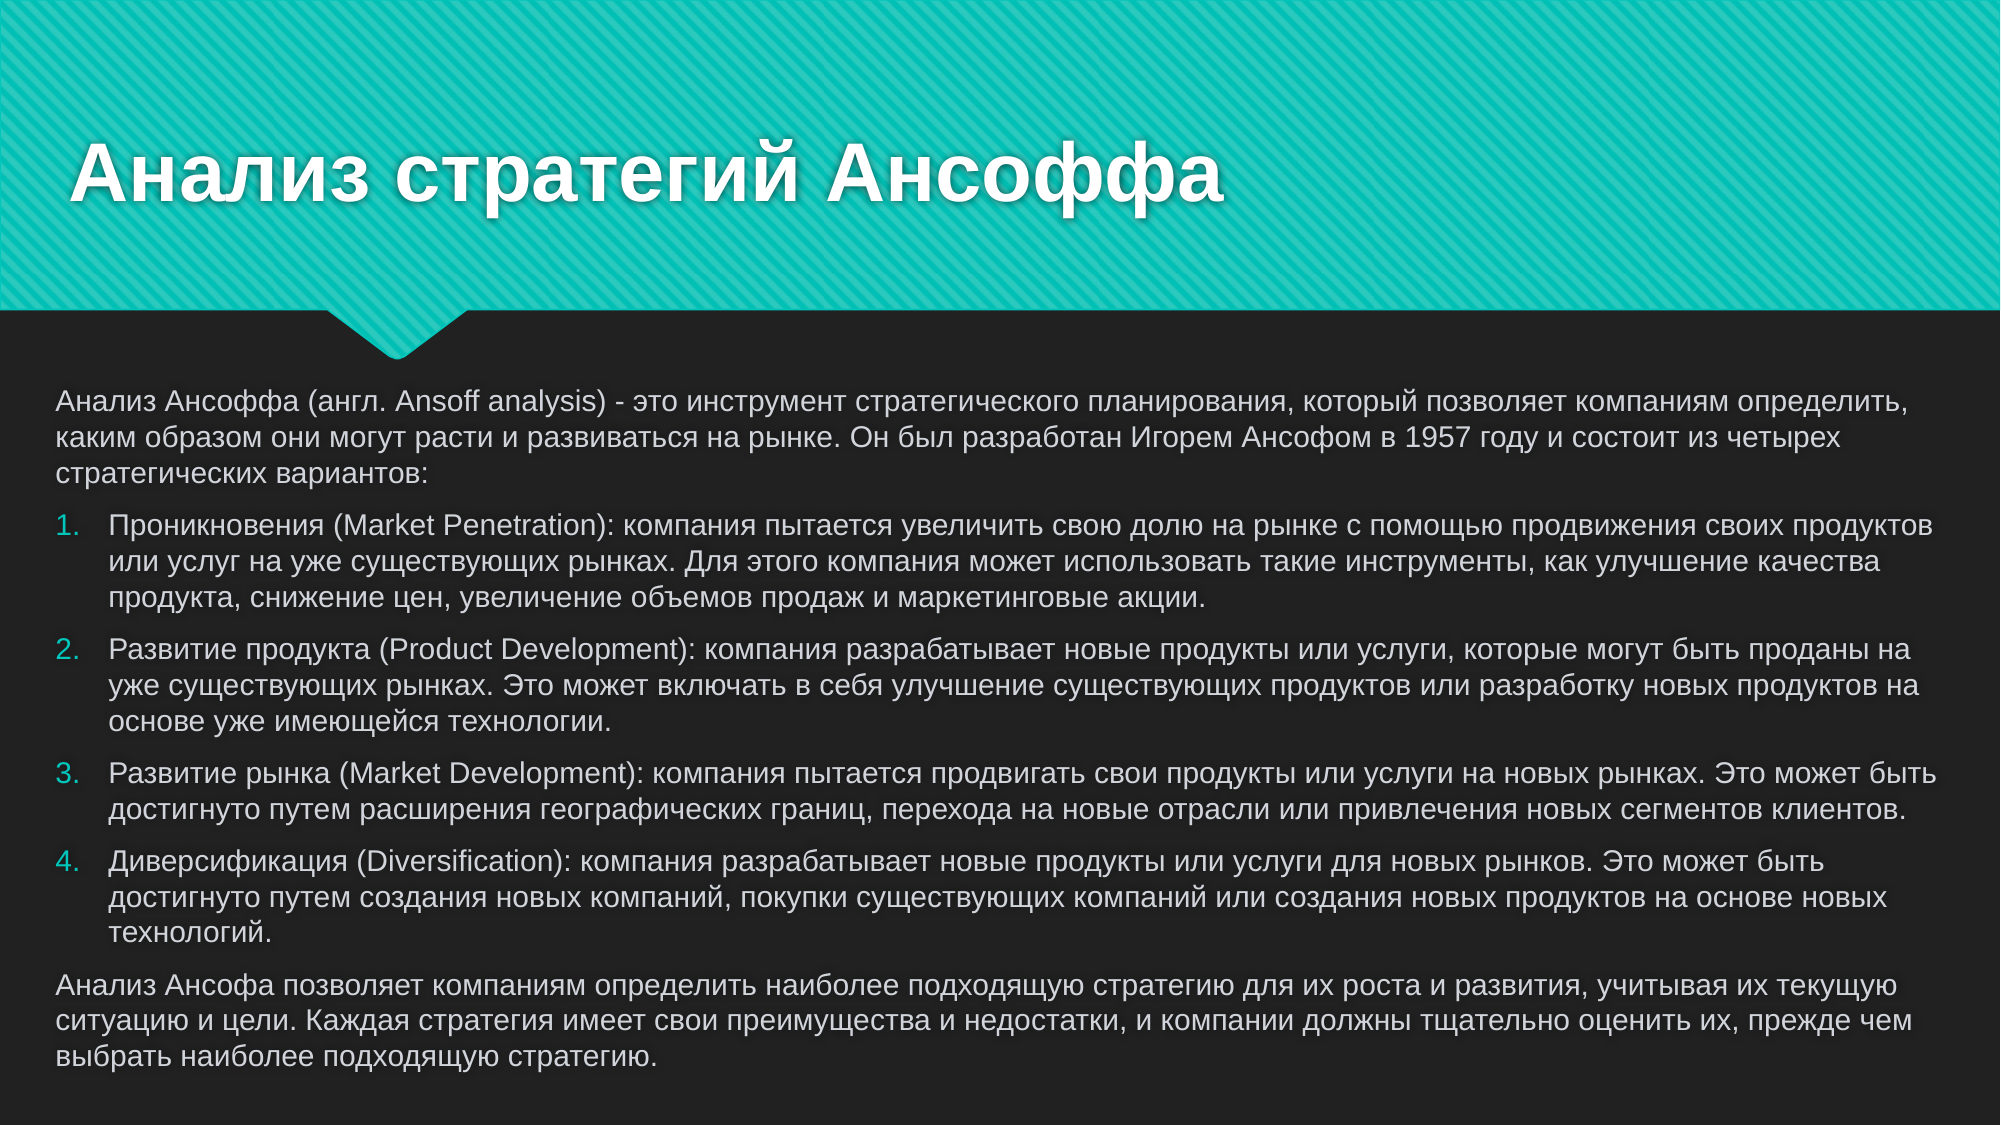

# Анализ стратегий Ансоффа
Анализ Ансоффа (англ. Ansoff analysis) - это инструмент стратегического планирования, который позволяет компаниям определить, каким образом они могут расти и развиваться на рынке. Он был разработан Игорем Ансофом в 1957 году и состоит из четырех стратегических вариантов:
Проникновения (Market Penetration): компания пытается увеличить свою долю на рынке с помощью продвижения своих продуктов или услуг на уже существующих рынках. Для этого компания может использовать такие инструменты, как улучшение качества продукта, снижение цен, увеличение объемов продаж и маркетинговые акции.
Развитие продукта (Product Development): компания разрабатывает новые продукты или услуги, которые могут быть проданы на уже существующих рынках. Это может включать в себя улучшение существующих продуктов или разработку новых продуктов на основе уже имеющейся технологии.
Развитие рынка (Market Development): компания пытается продвигать свои продукты или услуги на новых рынках. Это может быть достигнуто путем расширения географических границ, перехода на новые отрасли или привлечения новых сегментов клиентов.
Диверсификация (Diversification): компания разрабатывает новые продукты или услуги для новых рынков. Это может быть достигнуто путем создания новых компаний, покупки существующих компаний или создания новых продуктов на основе новых технологий.
Анализ Ансофа позволяет компаниям определить наиболее подходящую стратегию для их роста и развития, учитывая их текущую ситуацию и цели. Каждая стратегия имеет свои преимущества и недостатки, и компании должны тщательно оценить их, прежде чем выбрать наиболее подходящую стратегию.